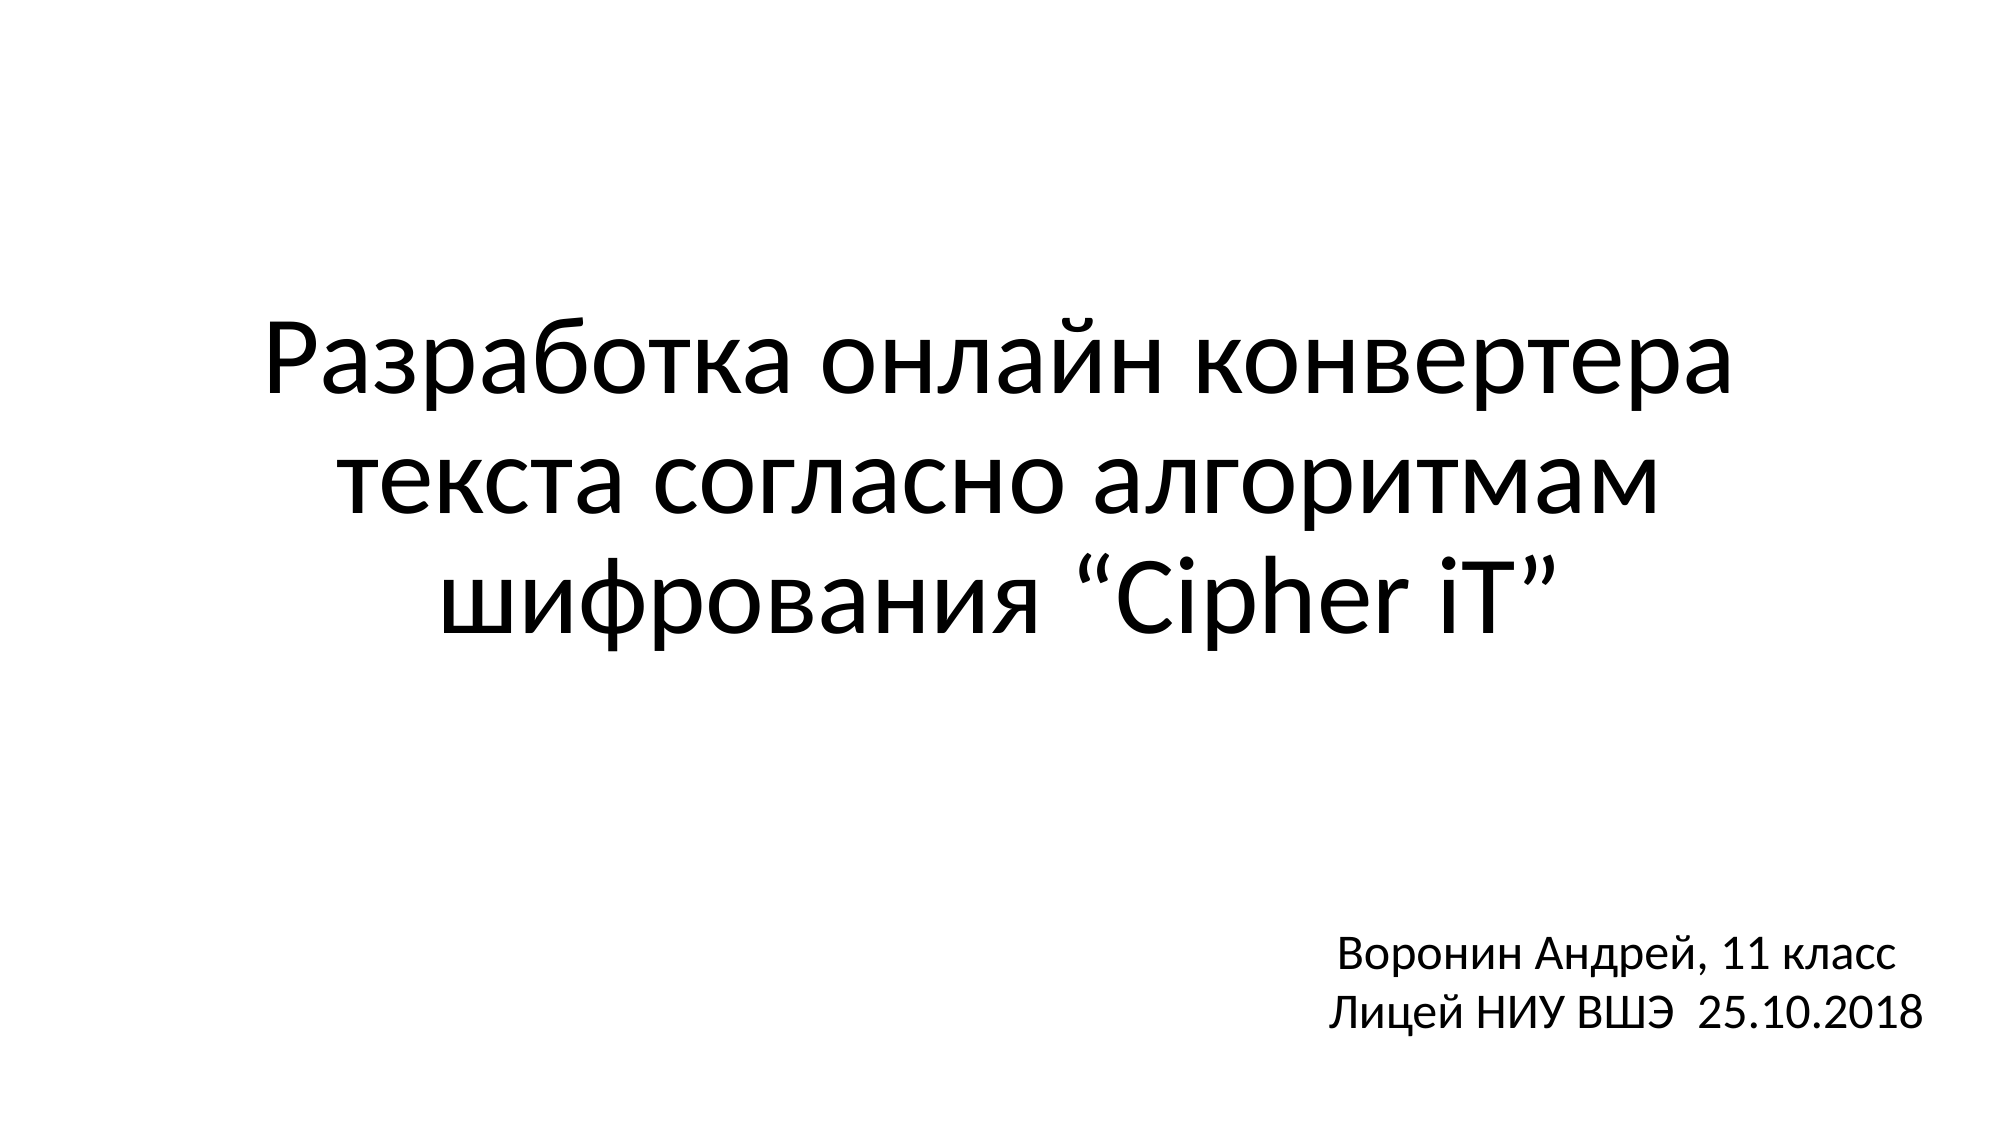

# Разработка онлайн конвертера текста согласно алгоритмам шифрования “Cipher iT”
Воронин Андрей, 11 класс
Лицей НИУ ВШЭ  25.10.2018